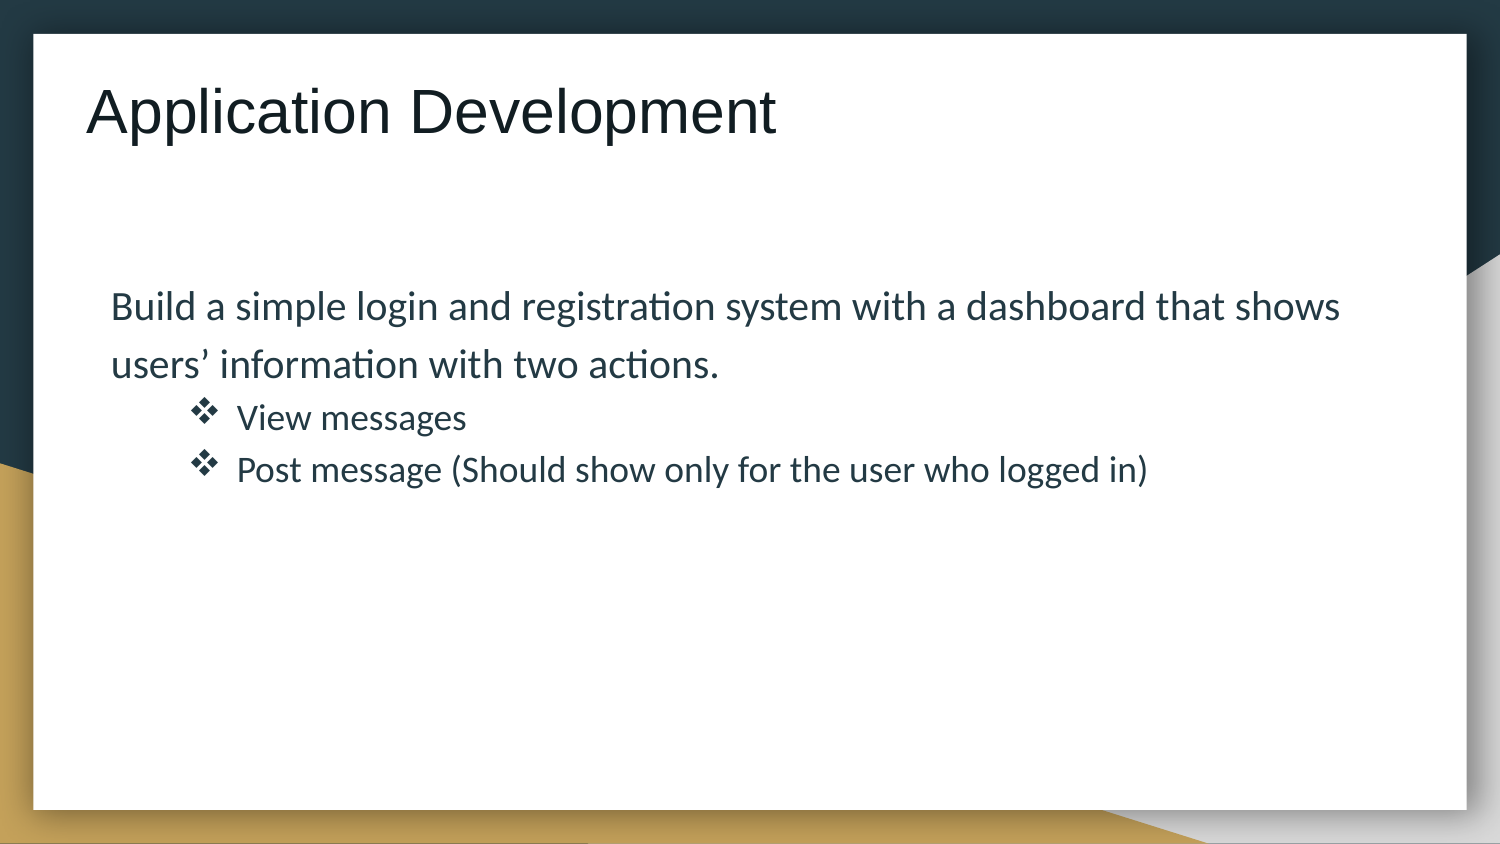

# Application Development
Build a simple login and registration system with a dashboard that shows users’ information with two actions.
View messages
Post message (Should show only for the user who logged in)